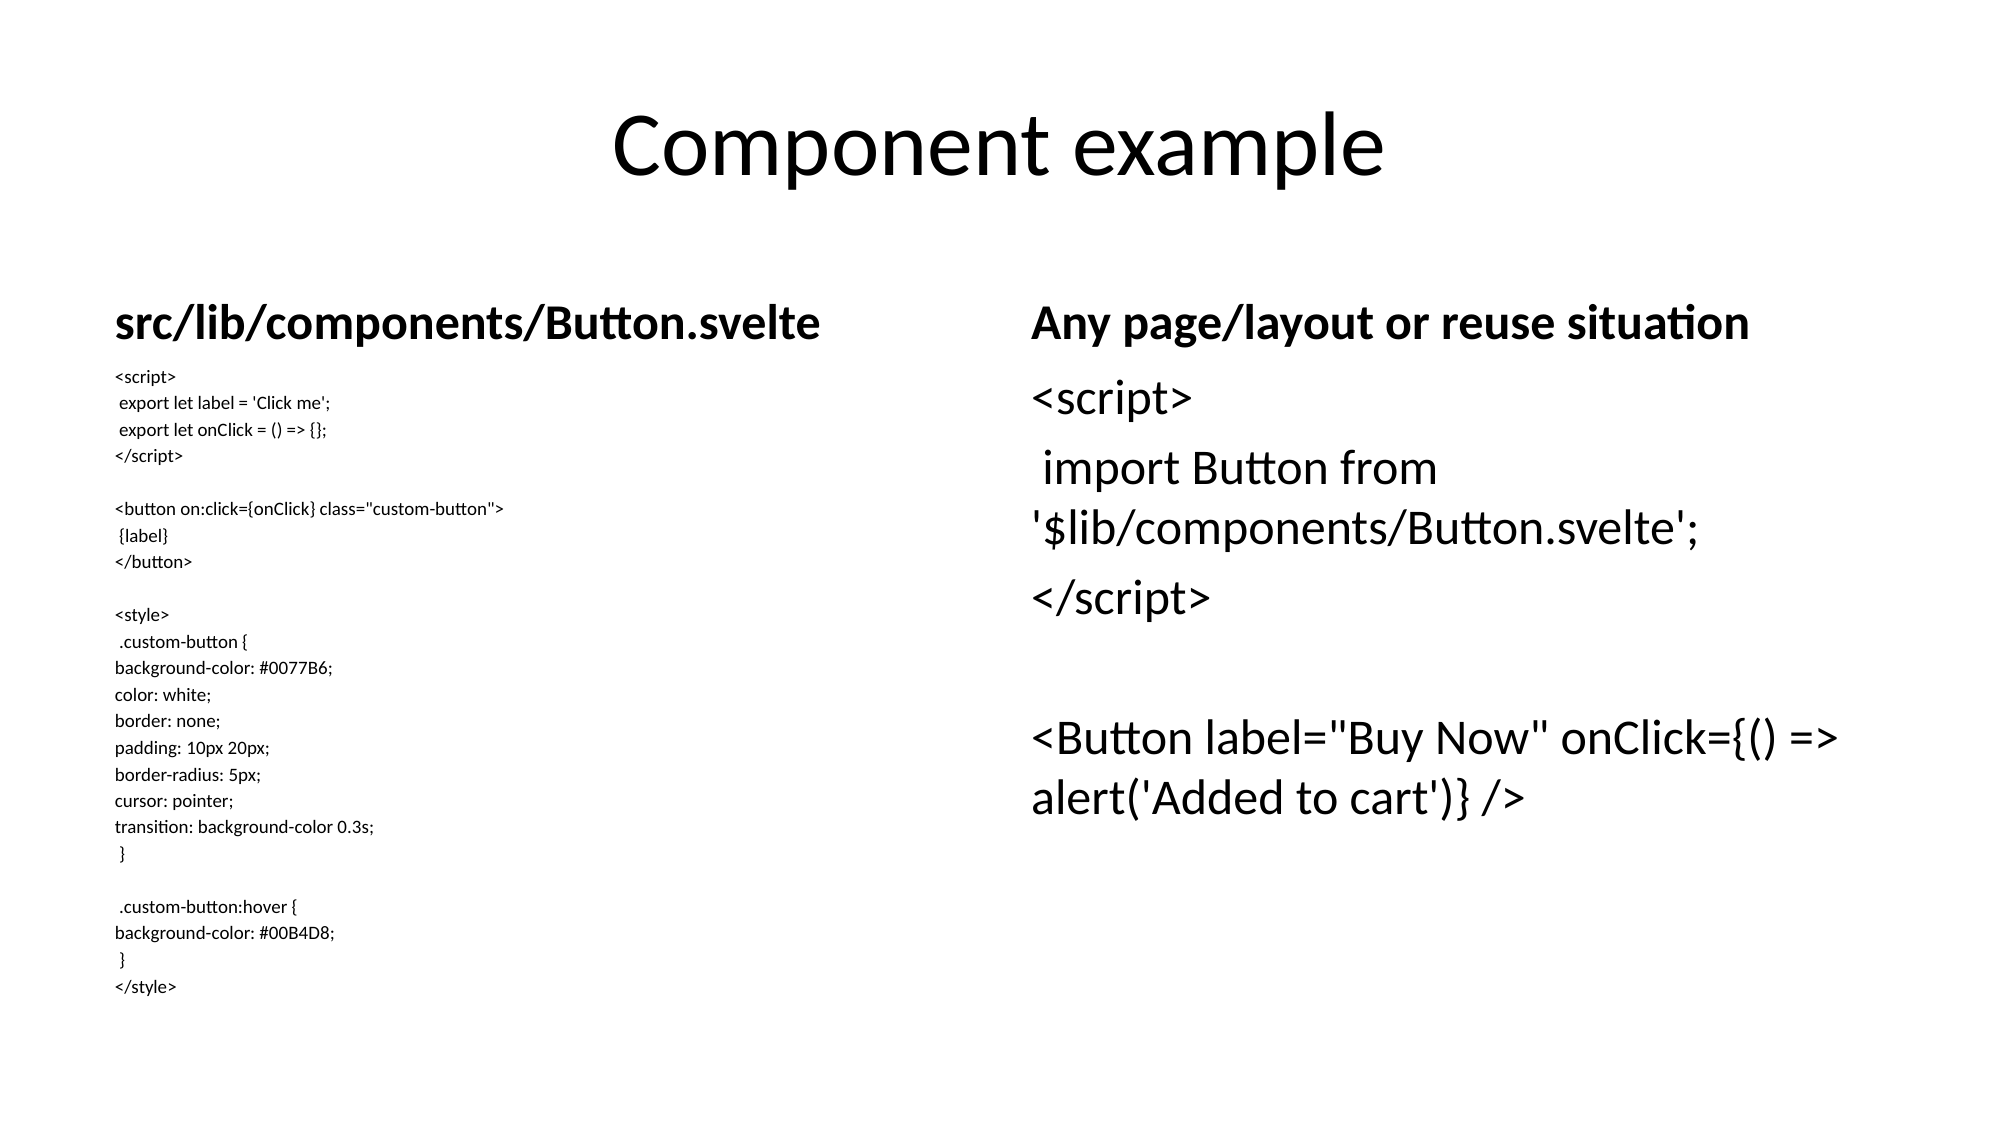

# Component example
src/lib/components/Button.svelte
Any page/layout or reuse situation
<script>
 export let label = 'Click me';
 export let onClick = () => {};
</script>

<button on:click={onClick} class="custom-button">
 {label}
</button>

<style>
 .custom-button {
background-color: #0077B6;
color: white;
border: none;
padding: 10px 20px;
border-radius: 5px;
cursor: pointer;
transition: background-color 0.3s;
 }

 .custom-button:hover {
background-color: #00B4D8;
 }
</style>

<script>
 import Button from '$lib/components/Button.svelte';
</script>

<Button label="Buy Now" onClick={() => alert('Added to cart')} />